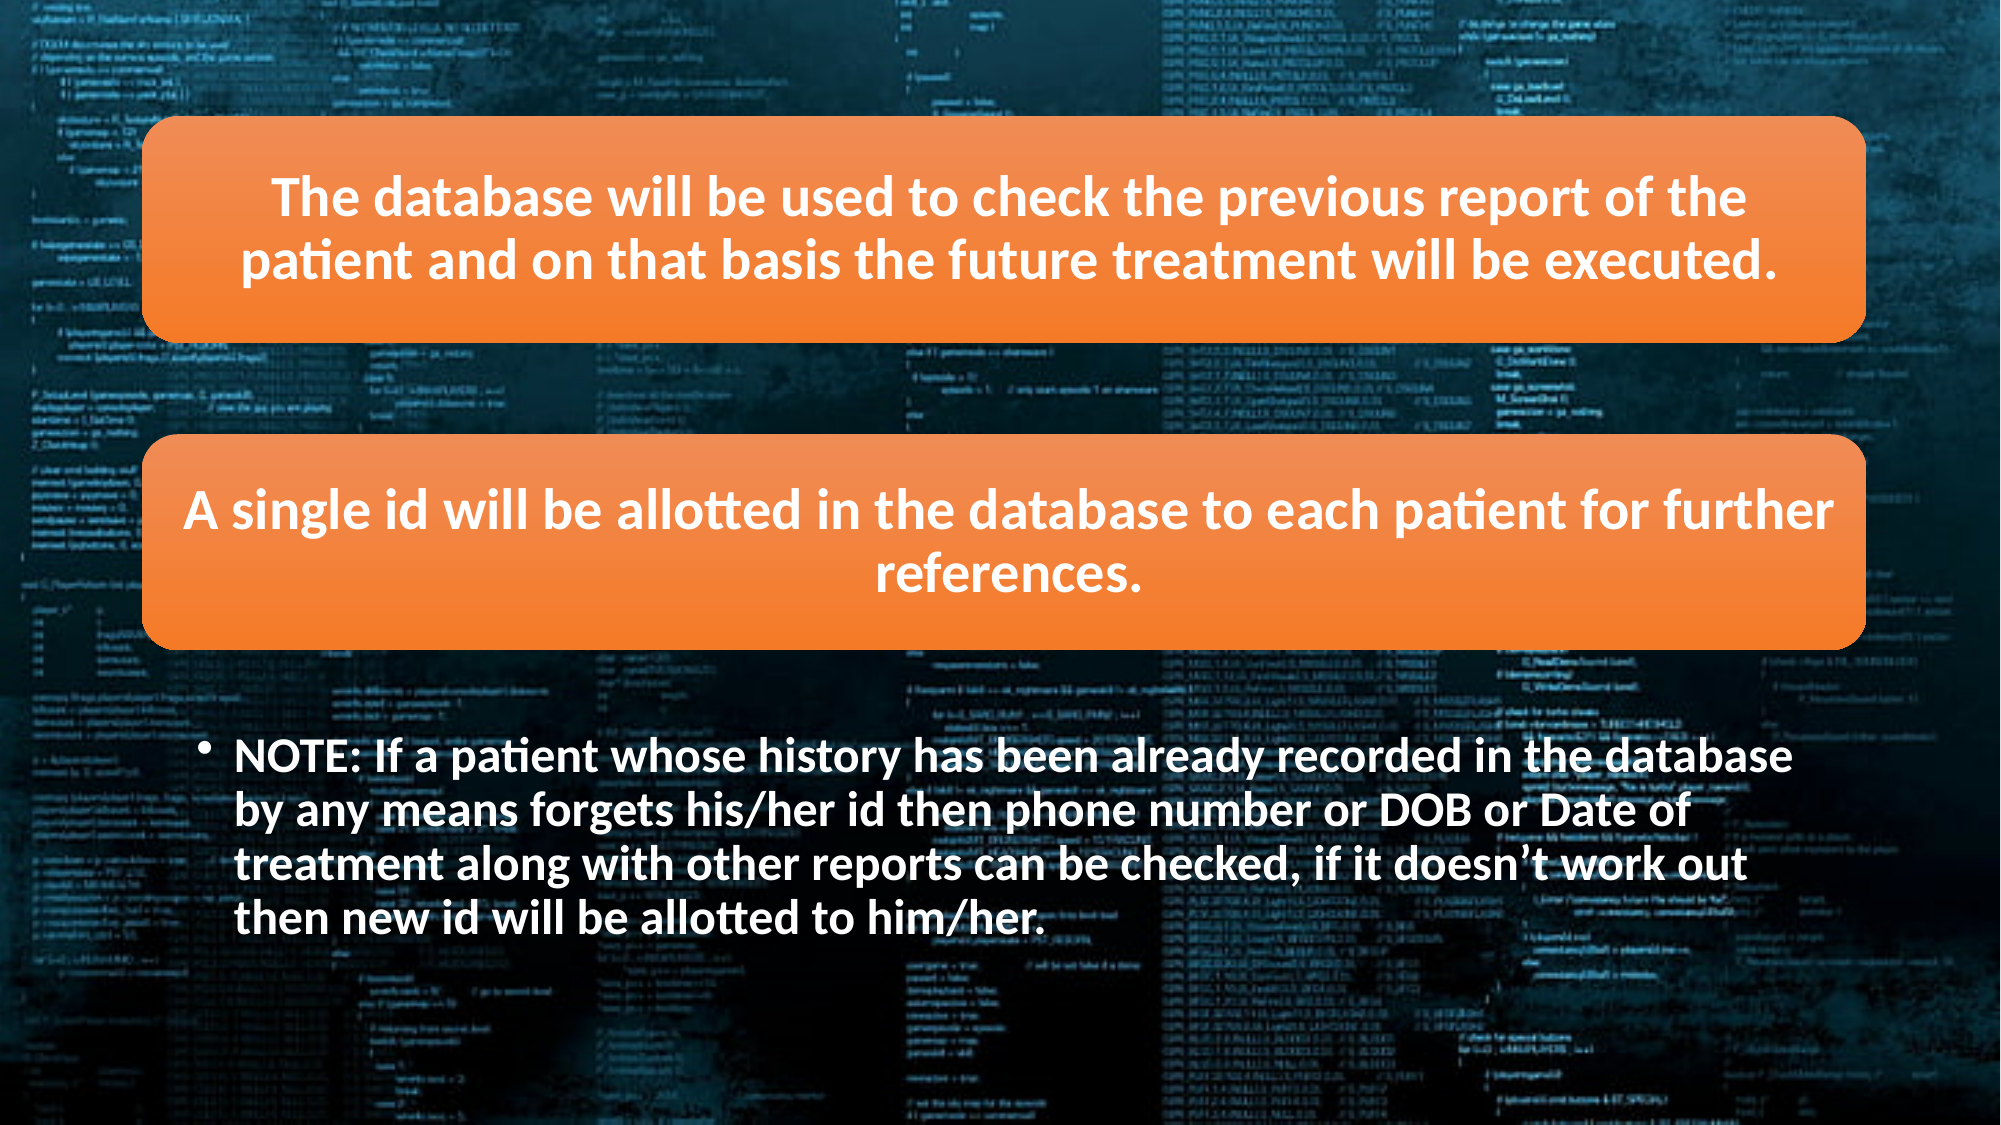

The database will be used to check the previous report of the patient and on that basis the future treatment will be executed.

A single id will be allotted in the database to each patient for further references.
NOTE: If a patient whose history has been already recorded in the database by any means forgets his/her id then phone number or DOB or Date of treatment along with other reports can be checked, if it doesn’t work out then new id will be allotted to him/her.